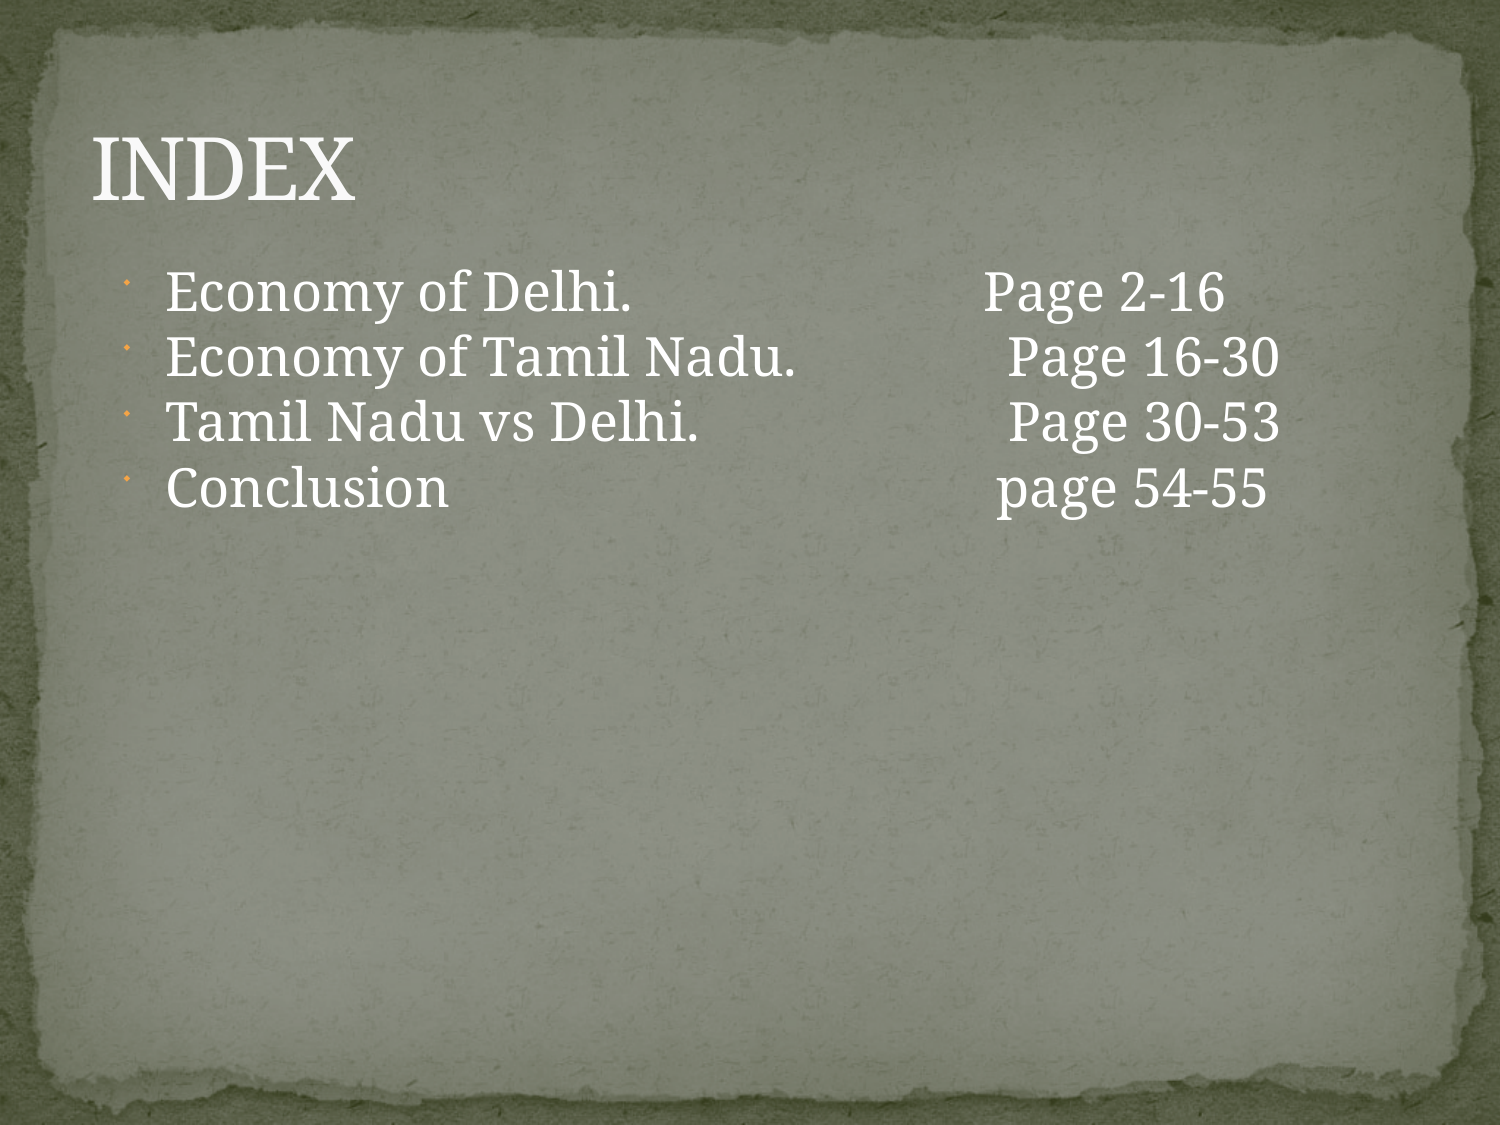

# INDEX
Economy of Delhi.                         Page 2-16
Economy of Tamil Nadu.               Page 16-30
Tamil Nadu vs Delhi.                      Page 30-53
Conclusion                                       page 54-55